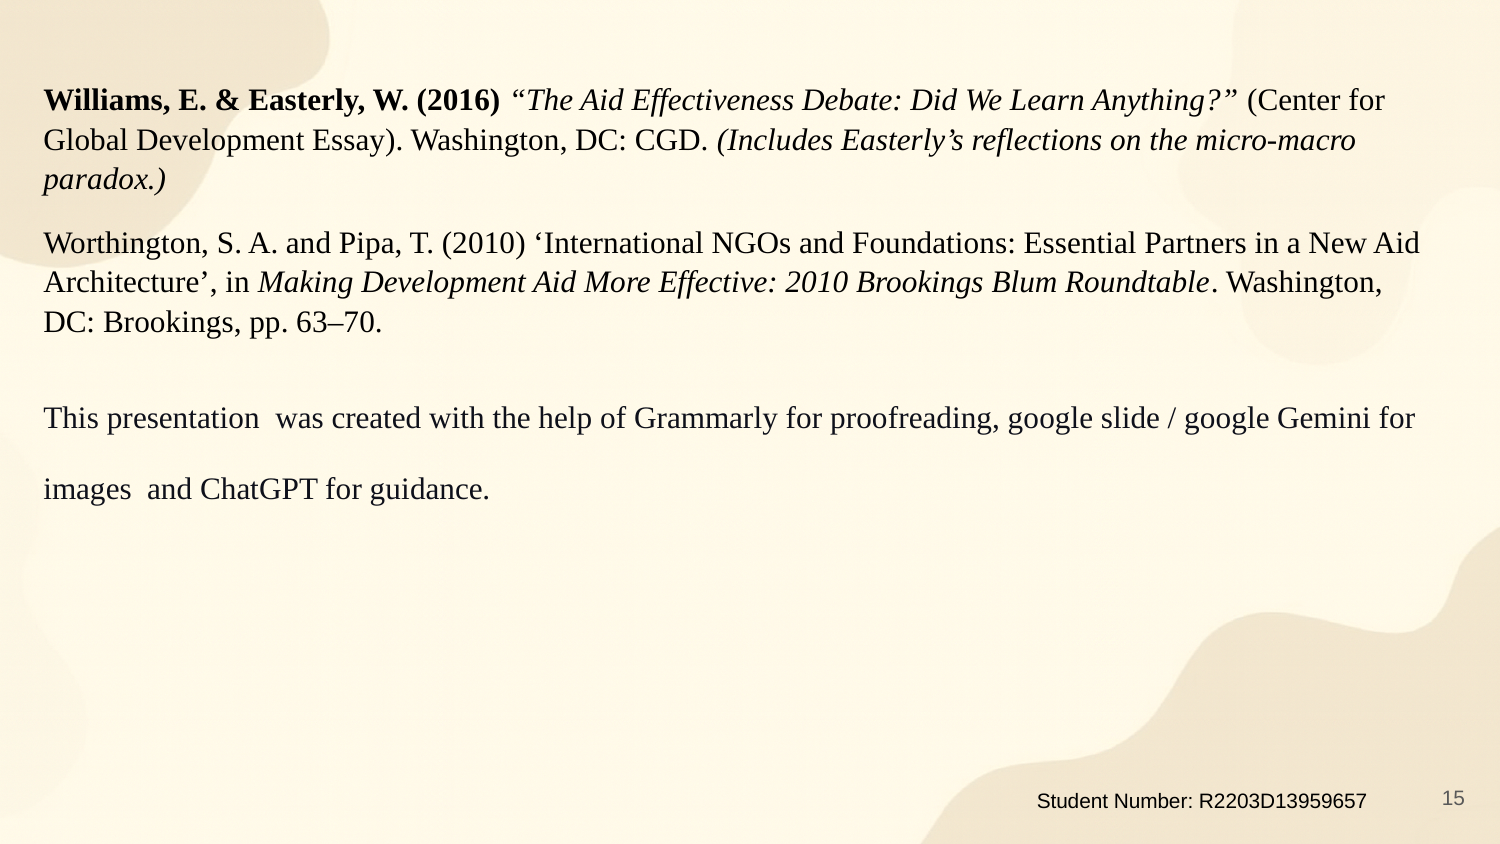

Williams, E. & Easterly, W. (2016) “The Aid Effectiveness Debate: Did We Learn Anything?” (Center for Global Development Essay). Washington, DC: CGD. (Includes Easterly’s reflections on the micro-macro paradox.)
Worthington, S. A. and Pipa, T. (2010) ‘International NGOs and Foundations: Essential Partners in a New Aid Architecture’, in Making Development Aid More Effective: 2010 Brookings Blum Roundtable. Washington, DC: Brookings, pp. 63–70.
​​This presentation  was created with the help of Grammarly for proofreading, google slide / google Gemini for images  and ChatGPT for guidance.

15
Student Number: R2203D13959657